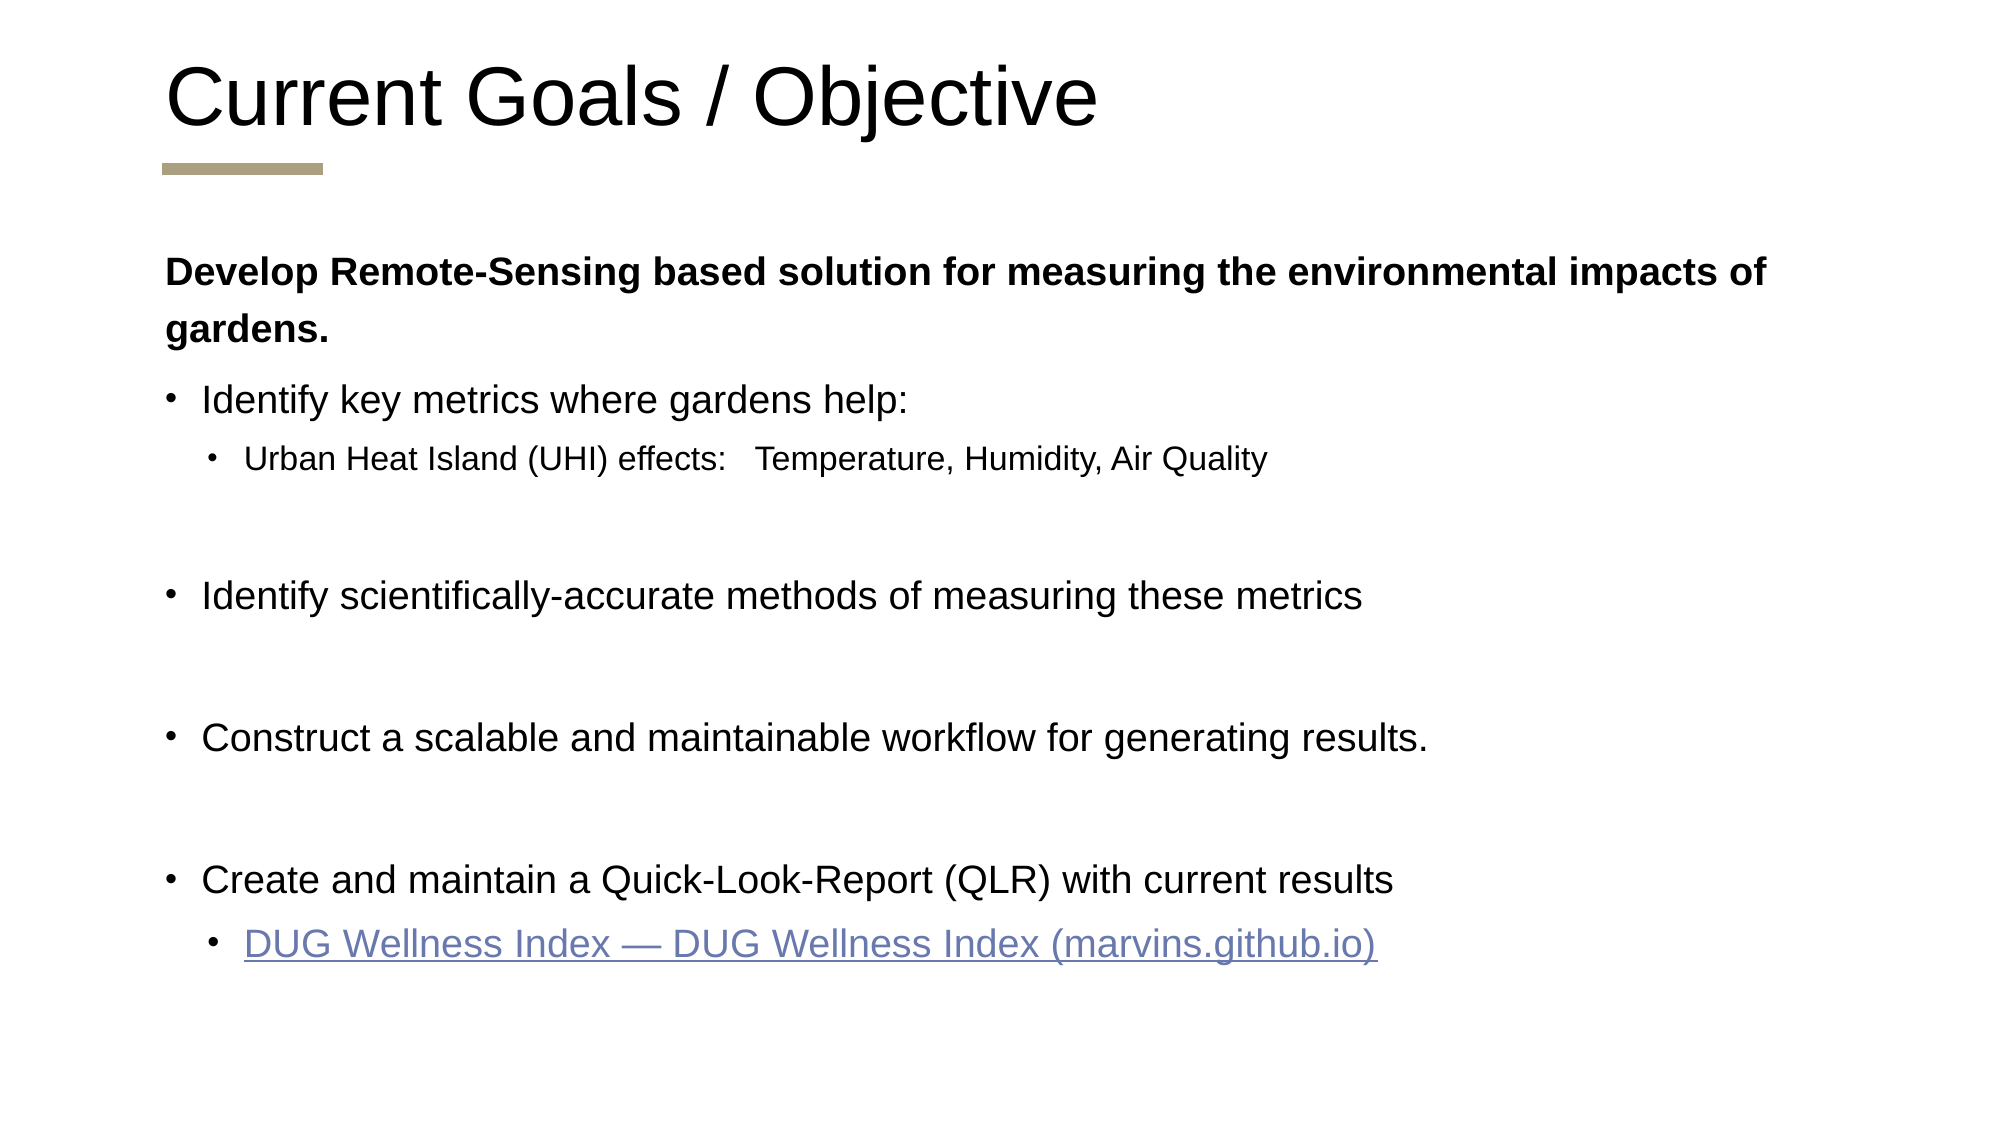

# Current Goals / Objective
Develop Remote-Sensing based solution for measuring the environmental impacts of gardens.
Identify key metrics where gardens help:
Urban Heat Island (UHI) effects:   Temperature, Humidity, Air Quality

Identify scientifically-accurate methods of measuring these metrics

Construct a scalable and maintainable workflow for generating results.

Create and maintain a Quick-Look-Report (QLR) with current results
DUG Wellness Index — DUG Wellness Index (marvins.github.io)